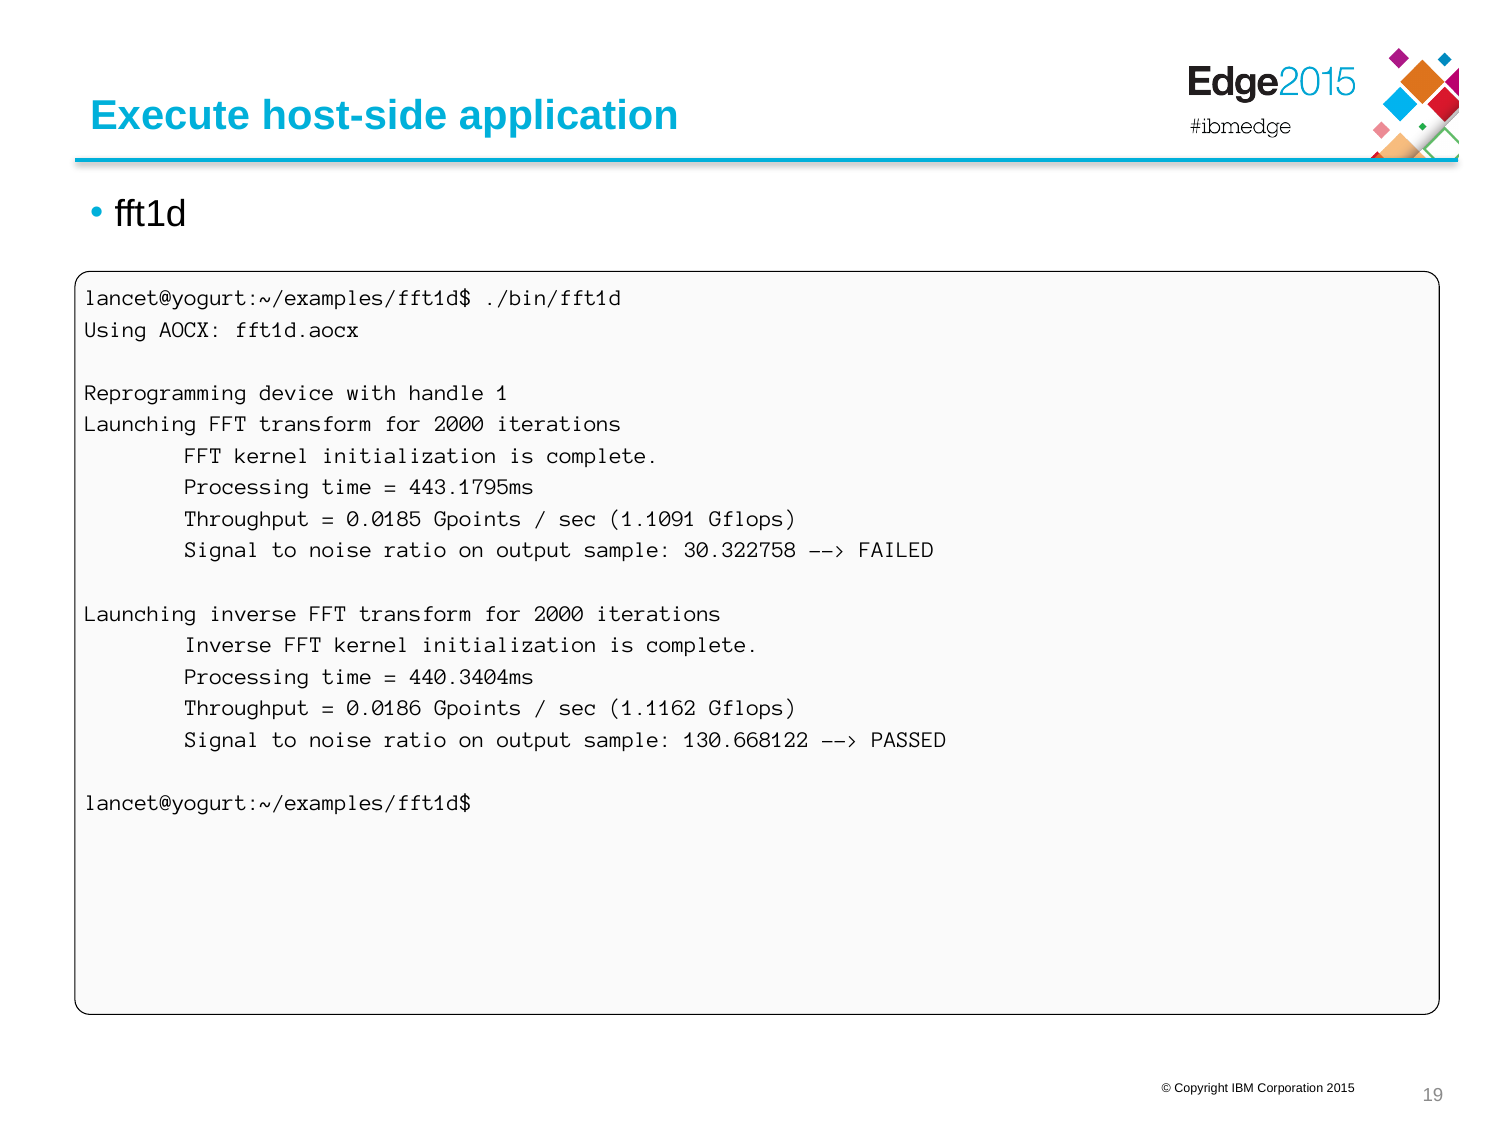

# Execute host-side application
fft1d
lancet@yogurt:~/examples/fft1d$ ./bin/fft1d
Using AOCX: fft1d.aocx

Reprogramming device with handle 1
Launching FFT transform for 2000 iterations
        FFT kernel initialization is complete.
        Processing time = 443.1795ms
        Throughput = 0.0185 Gpoints / sec (1.1091 Gflops)
        Signal to noise ratio on output sample: 30.322758 --> FAILED

Launching inverse FFT transform for 2000 iterations
        Inverse FFT kernel initialization is complete.
        Processing time = 440.3404ms
        Throughput = 0.0186 Gpoints / sec (1.1162 Gflops)
        Signal to noise ratio on output sample: 130.668122 --> PASSED

lancet@yogurt:~/examples/fft1d$
19